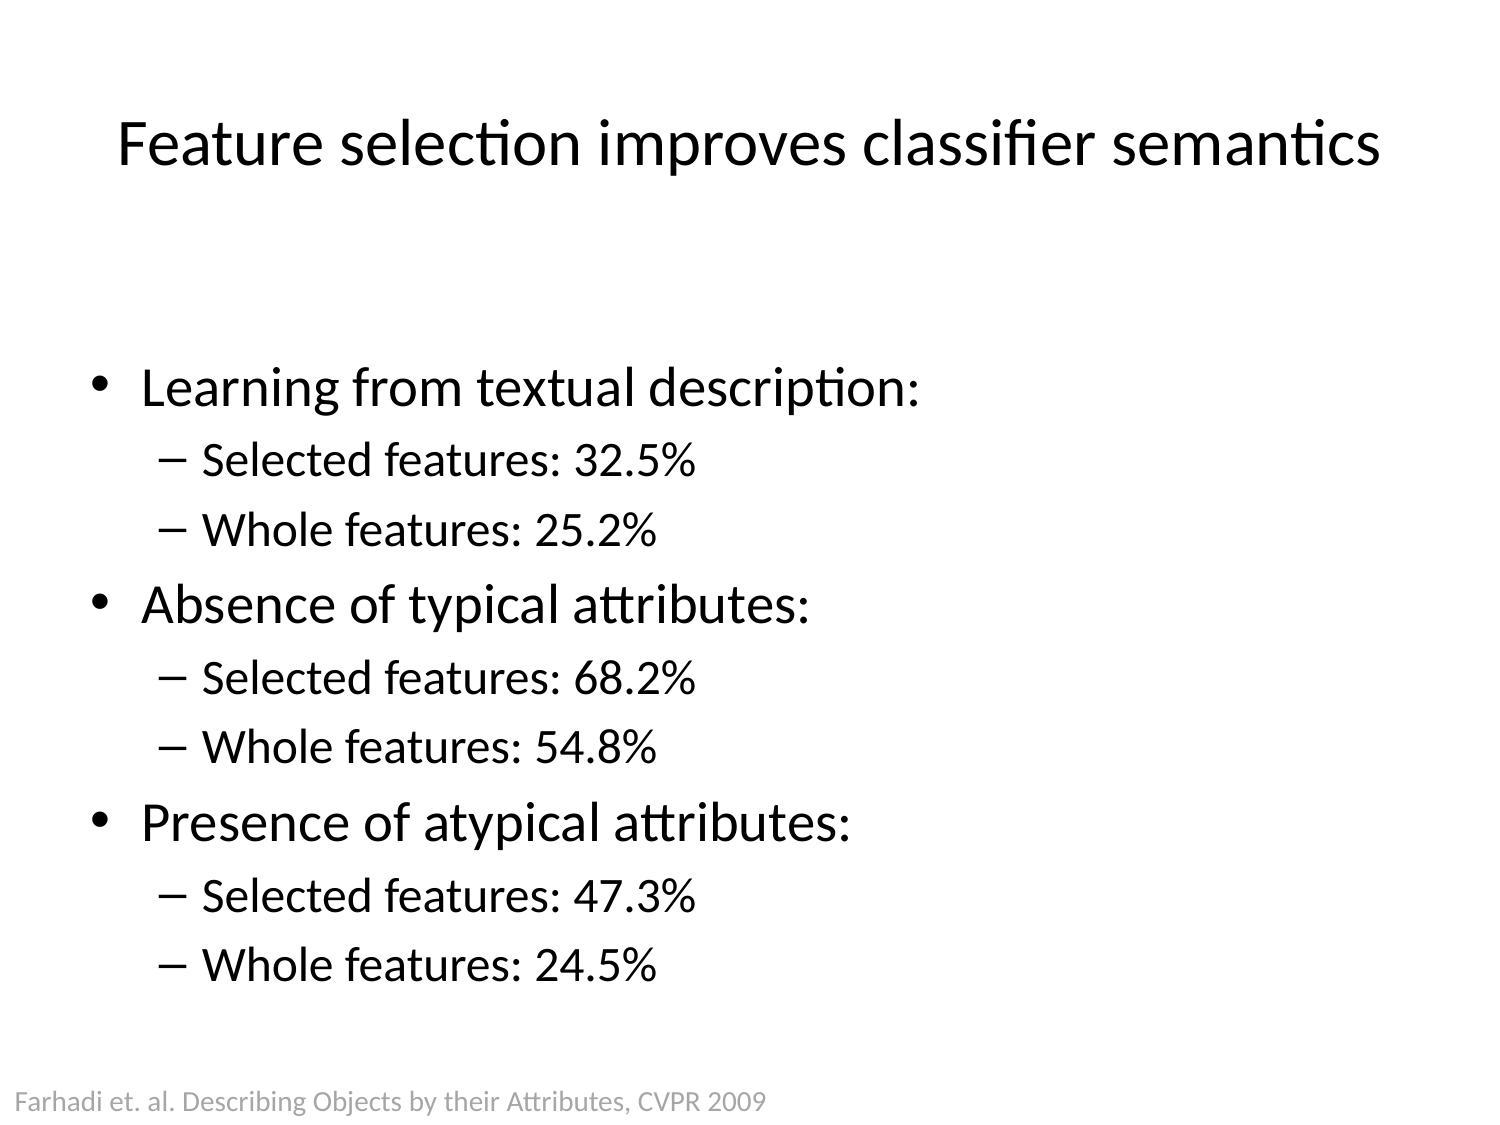

# Feature selection improves classifier semantics

Learning from textual description:
Selected features: 32.5%
Whole features: 25.2%
Absence of typical attributes:
Selected features: 68.2%
Whole features: 54.8%
Presence of atypical attributes:
Selected features: 47.3%
Whole features: 24.5%
Farhadi et. al. Describing Objects by their Attributes, CVPR 2009